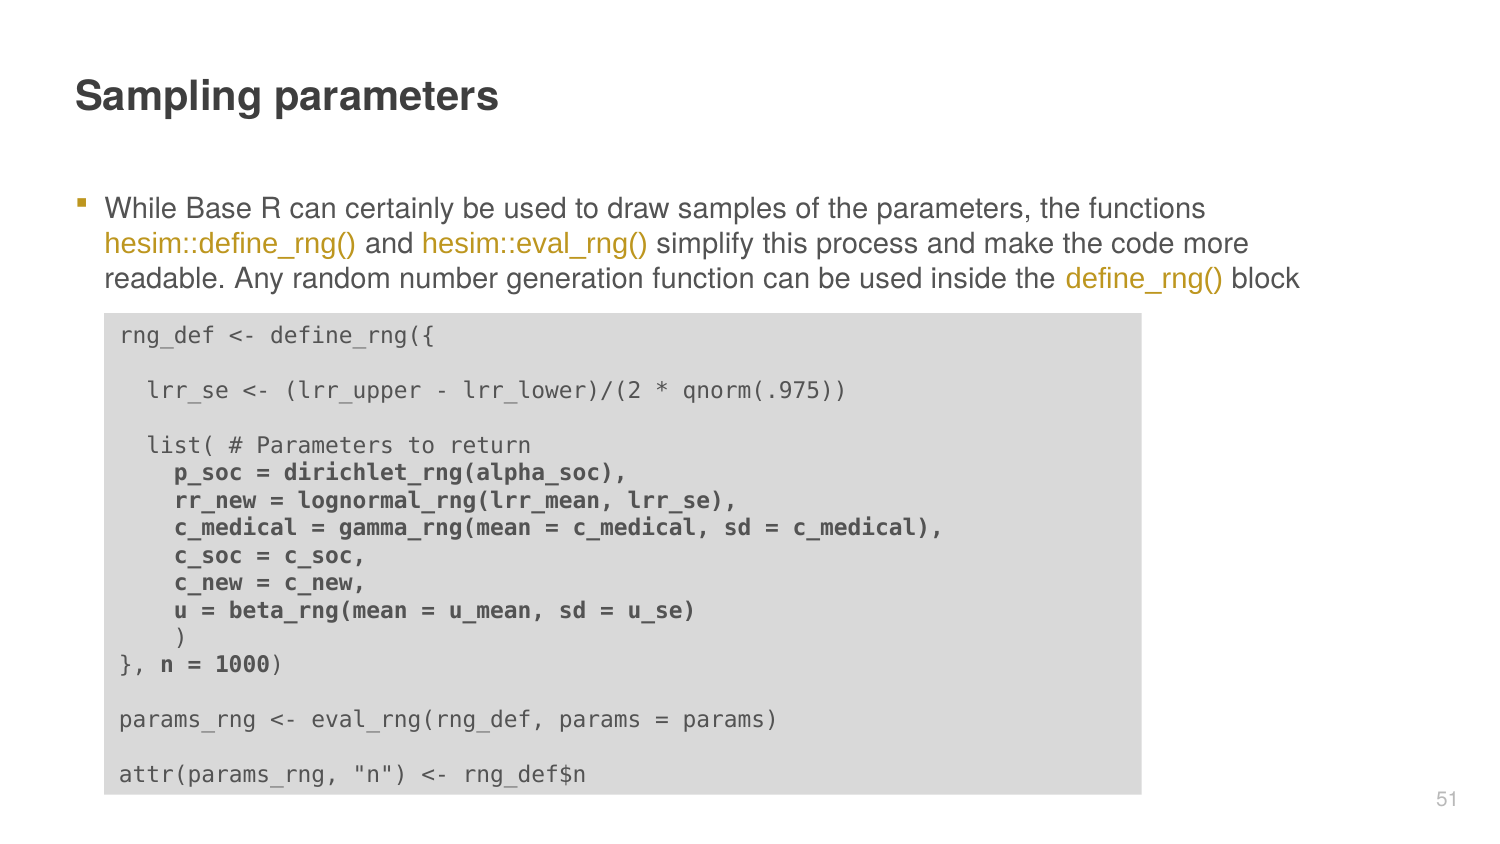

# Sampling parameters
While Base R can certainly be used to draw samples of the parameters, the functions hesim::define_rng() and hesim::eval_rng() simplify this process and make the code more readable. Any random number generation function can be used inside the define_rng() block
rng_def <- define_rng({

  lrr_se <- (lrr_upper - lrr_lower)/(2 * qnorm(.975))

  list( # Parameters to return
    p_soc = dirichlet_rng(alpha_soc),
    rr_new = lognormal_rng(lrr_mean, lrr_se),
    c_medical = gamma_rng(mean = c_medical, sd = c_medical),
    c_soc = c_soc,
    c_new = c_new,
    u = beta_rng(mean = u_mean, sd = u_se)
    )
}, n = 1000)

params_rng <- eval_rng(rng_def, params = params)

attr(params_rng, "n") <- rng_def$n
51